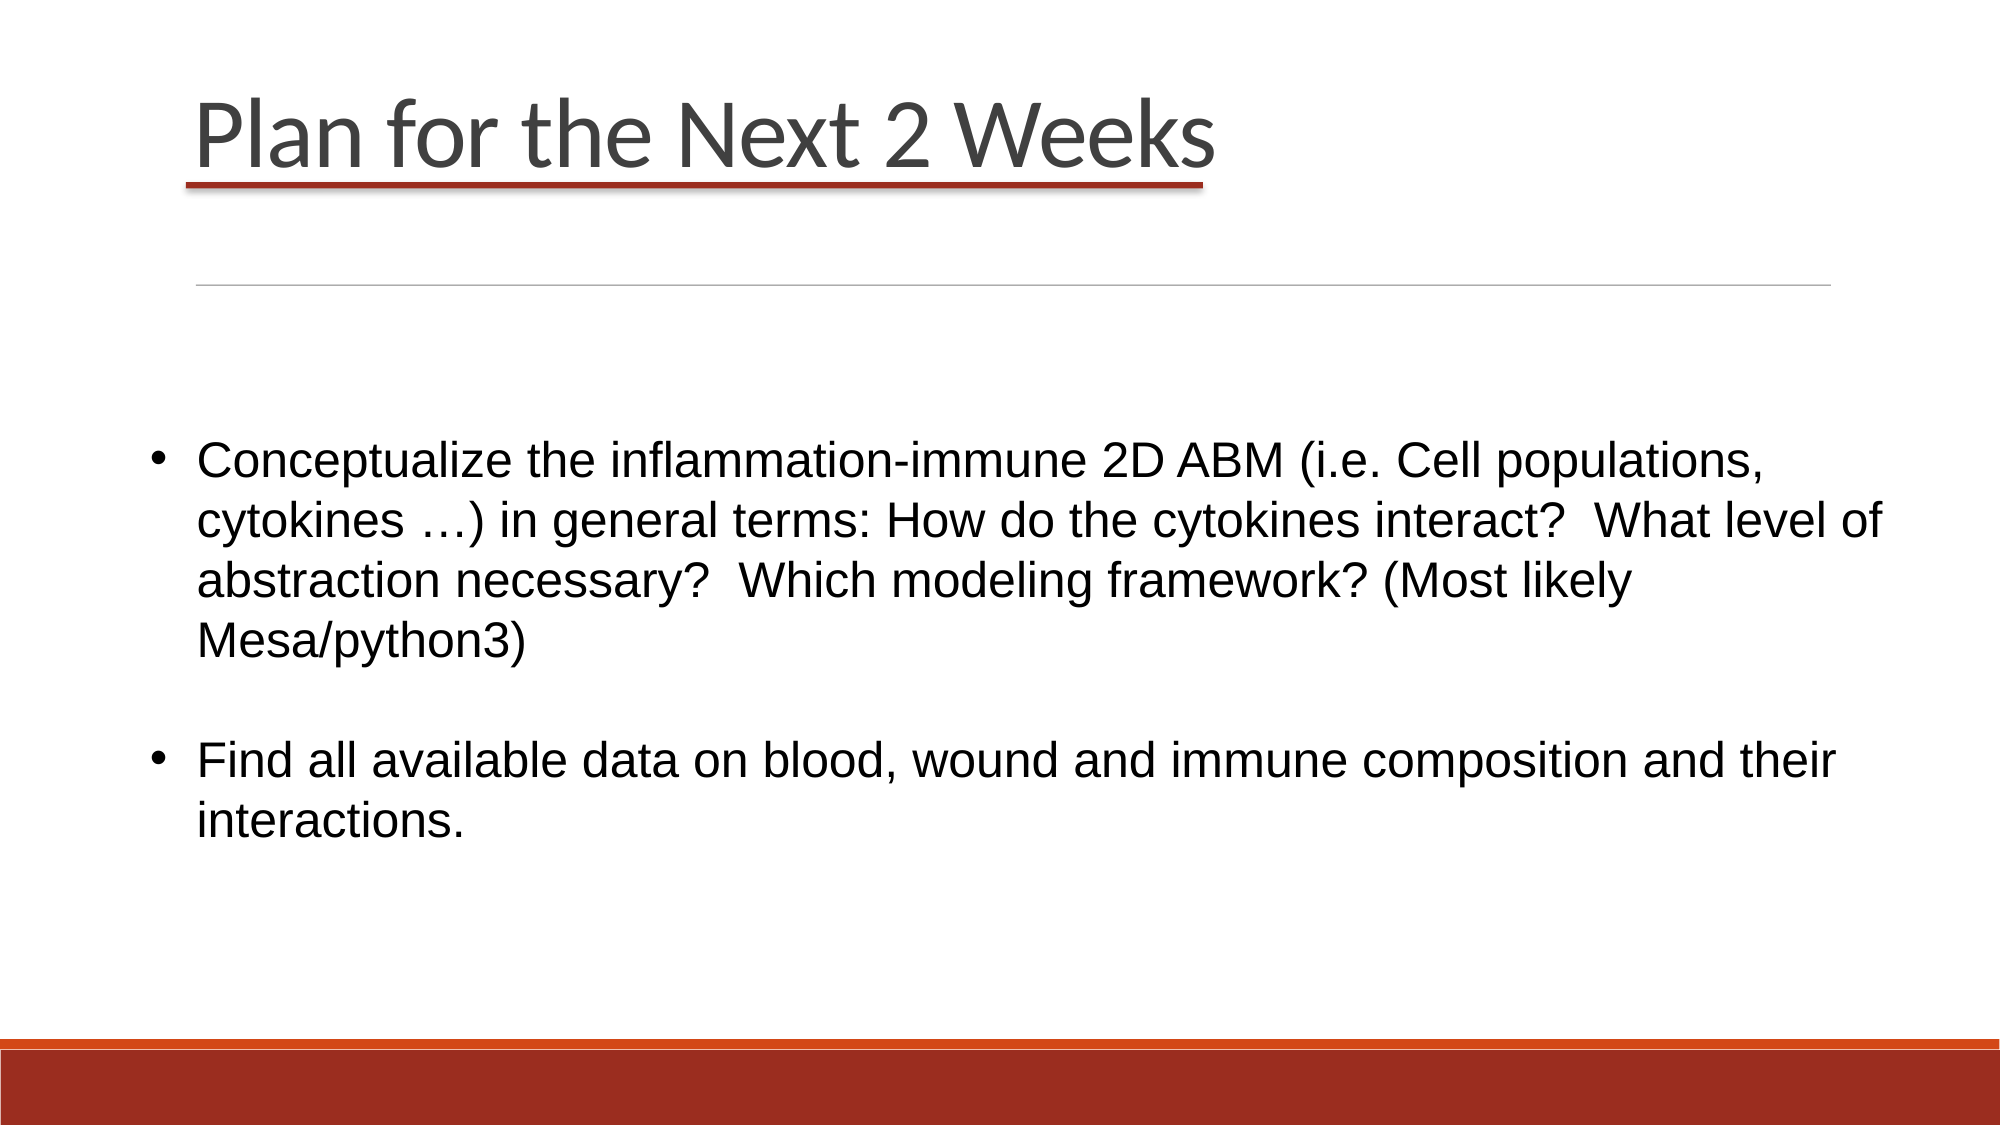

Plan for the Next 2 Weeks

Conceptualize the inflammation-immune 2D ABM (i.e. Cell populations, cytokines …) in general terms: How do the cytokines interact?  What level of abstraction necessary?  Which modeling framework? (Most likely Mesa/python3)

Find all available data on blood, wound and immune composition and their interactions.